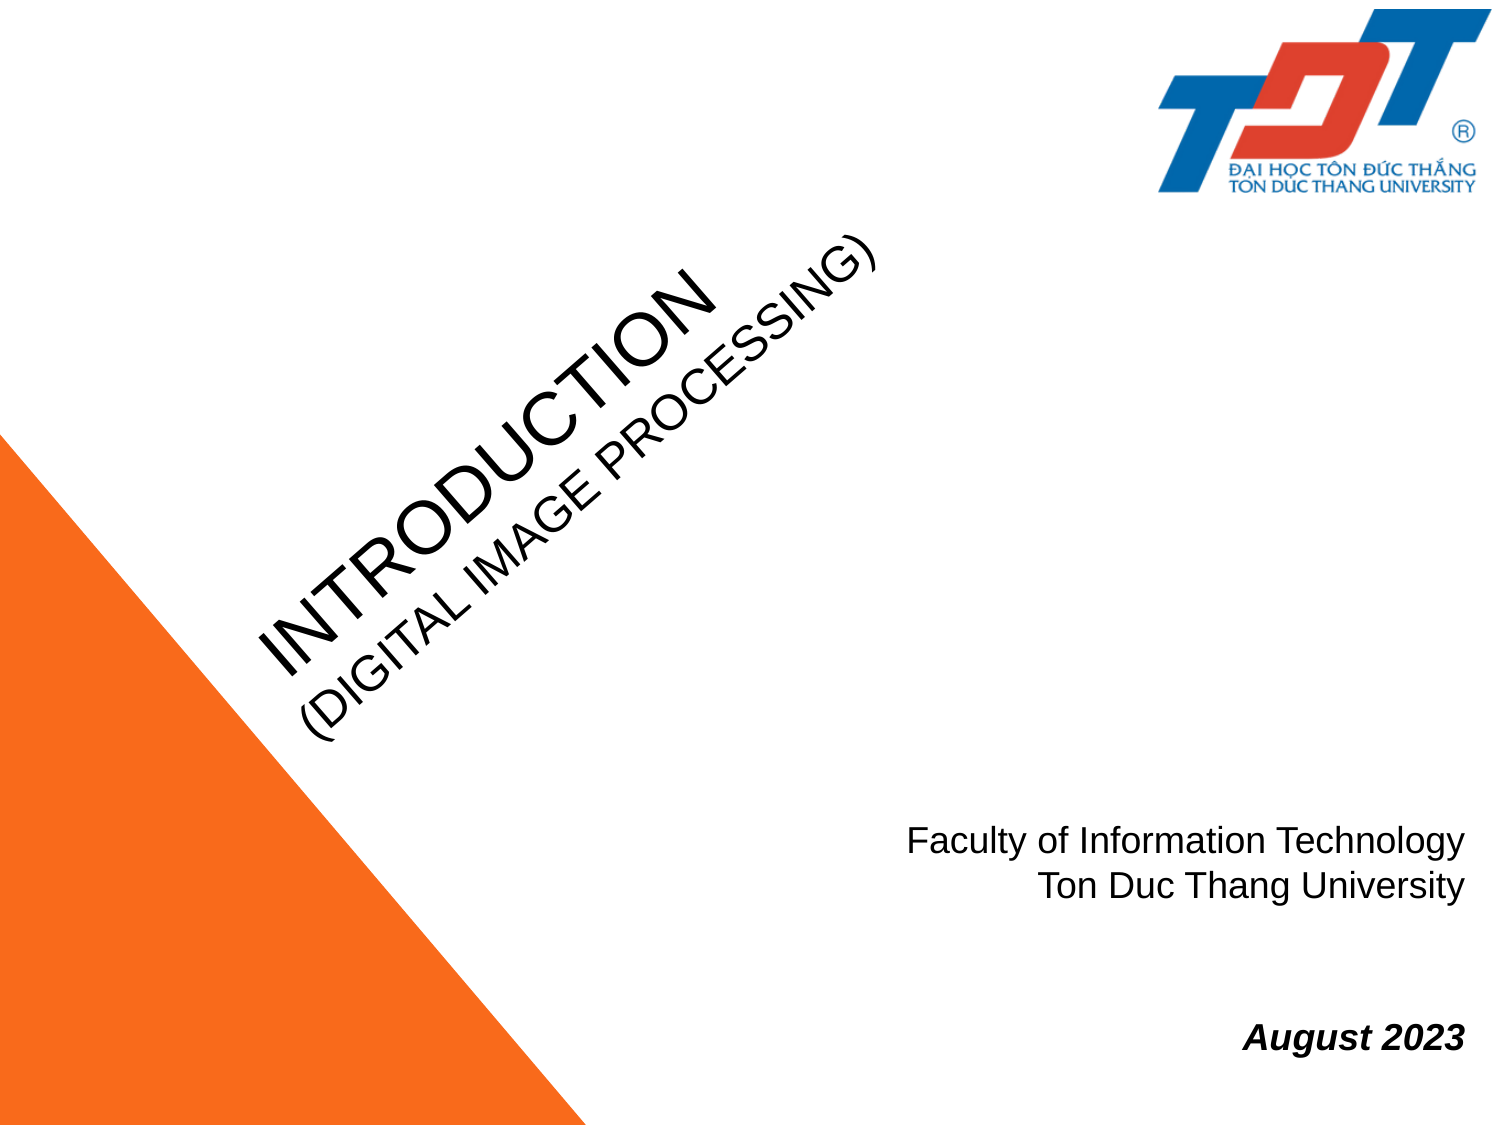

# Introduction (Digital Image Processing)

Faculty of Information Technology
Ton Duc Thang University
August 2023